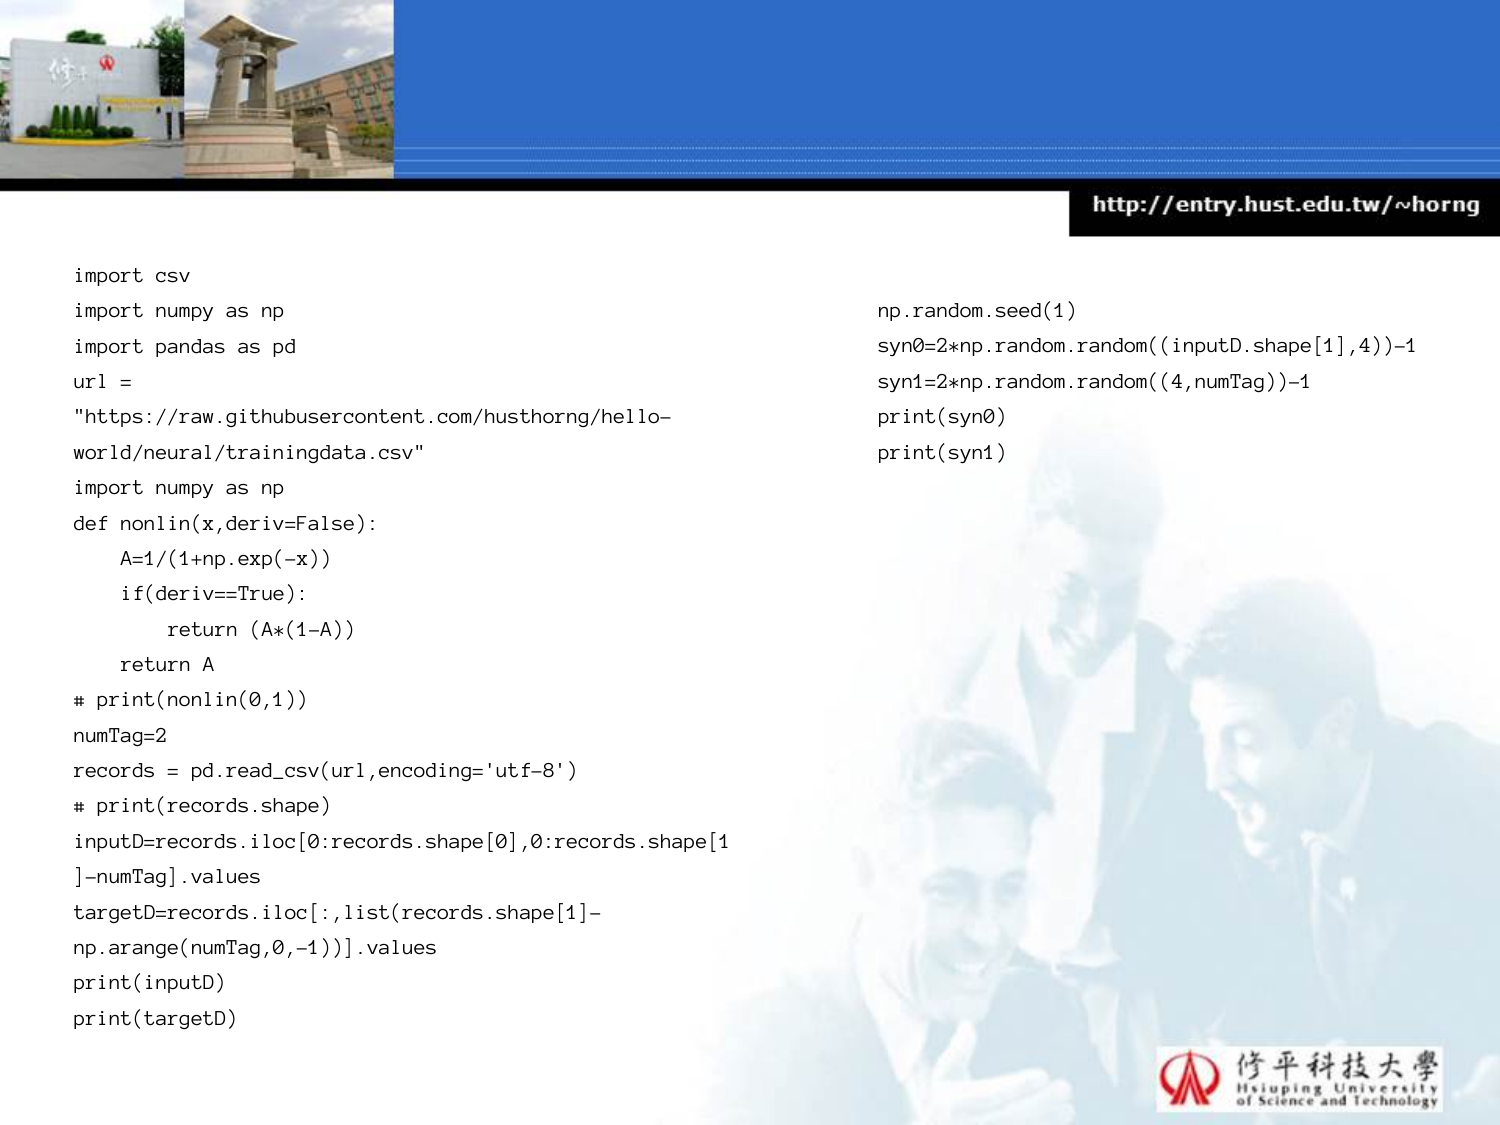

import csv
import numpy as np
import pandas as pd
url = "https://raw.githubusercontent.com/husthorng/hello-world/neural/trainingdata.csv"
import numpy as np
def nonlin(x,deriv=False):
    A=1/(1+np.exp(-x))
    if(deriv==True):
        return (A*(1-A))
    return A
# print(nonlin(0,1))
numTag=2
records = pd.read_csv(url,encoding='utf-8')
# print(records.shape)
inputD=records.iloc[0:records.shape[0],0:records.shape[1]-numTag].values
targetD=records.iloc[:,list(records.shape[1]-np.arange(numTag,0,-1))].values
print(inputD)
print(targetD)

np.random.seed(1)
syn0=2*np.random.random((inputD.shape[1],4))-1
syn1=2*np.random.random((4,numTag))-1
print(syn0)
print(syn1)